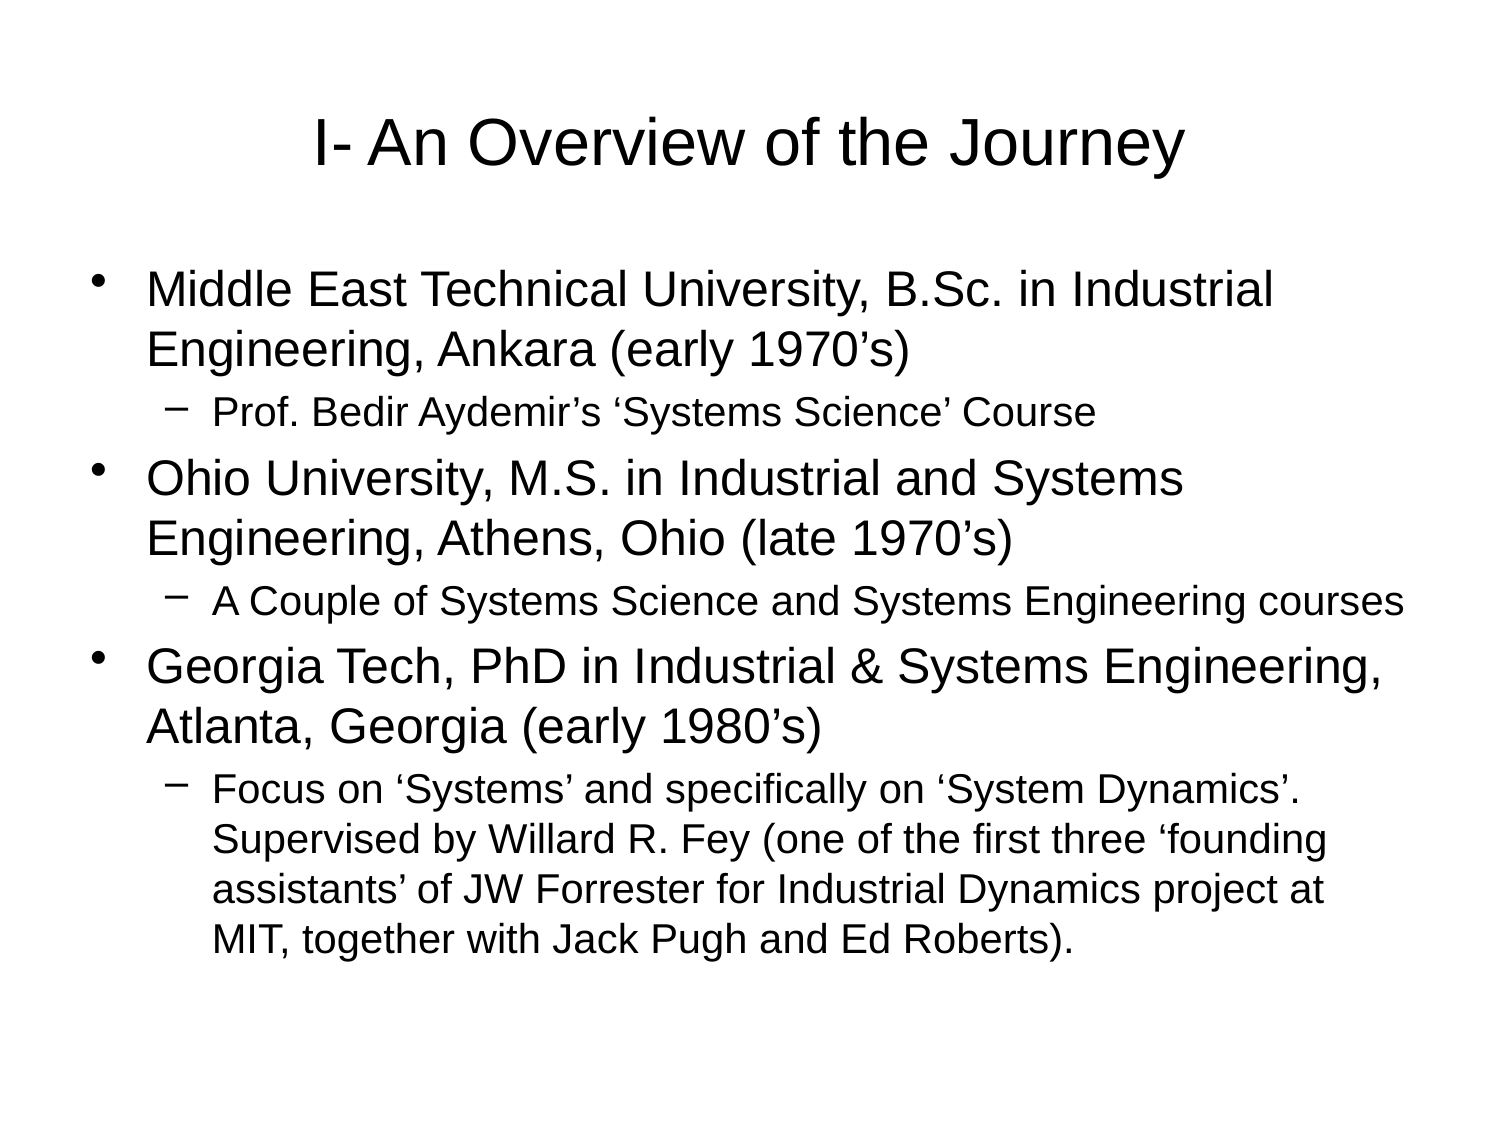

# I- An Overview of the Journey
Middle East Technical University, B.Sc. in Industrial Engineering, Ankara (early 1970’s)
Prof. Bedir Aydemir’s ‘Systems Science’ Course
Ohio University, M.S. in Industrial and Systems Engineering, Athens, Ohio (late 1970’s)
A Couple of Systems Science and Systems Engineering courses
Georgia Tech, PhD in Industrial & Systems Engineering, Atlanta, Georgia (early 1980’s)
Focus on ‘Systems’ and specifically on ‘System Dynamics’. Supervised by Willard R. Fey (one of the first three ‘founding assistants’ of JW Forrester for Industrial Dynamics project at MIT, together with Jack Pugh and Ed Roberts).